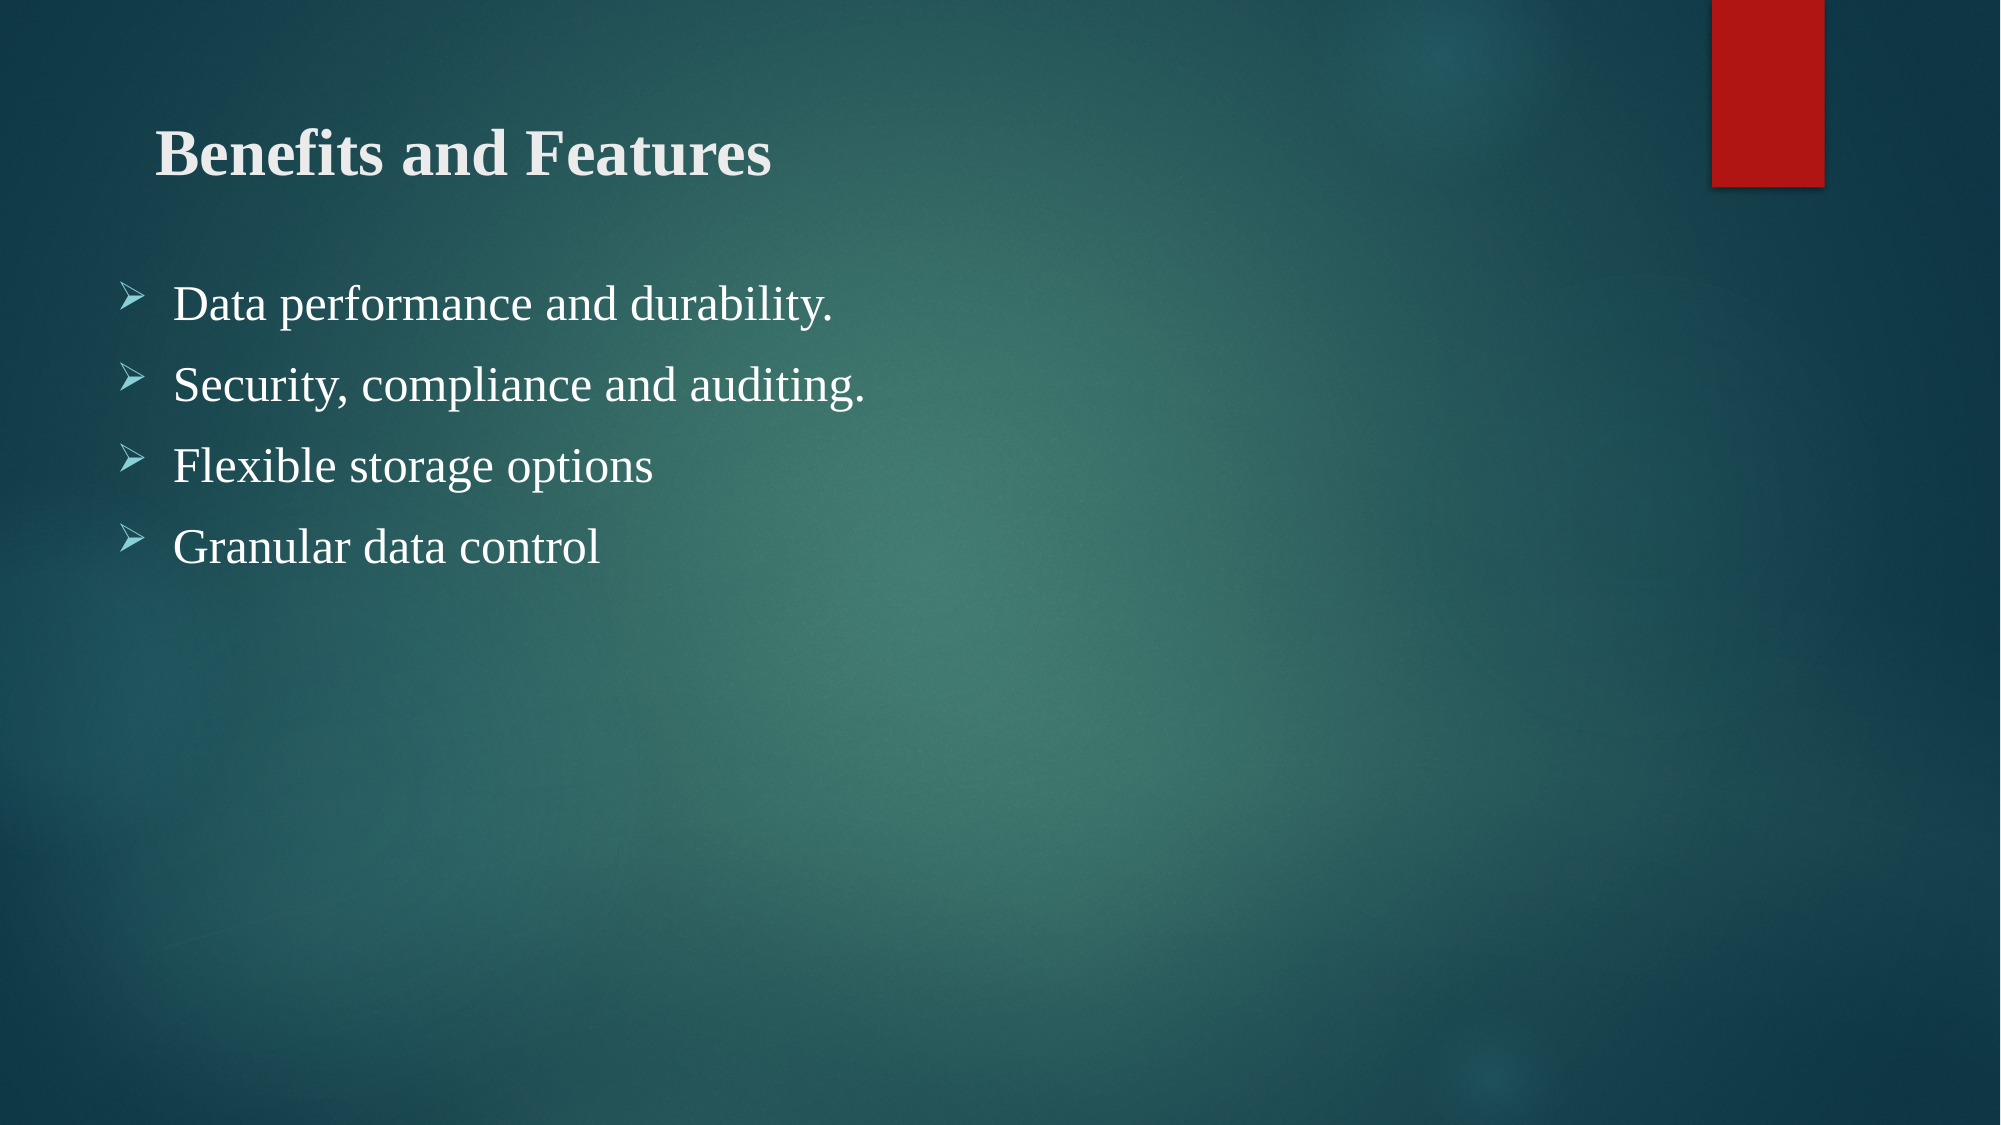

# Benefits and Features
Data performance and durability.
Security, compliance and auditing.
Flexible storage options
Granular data control